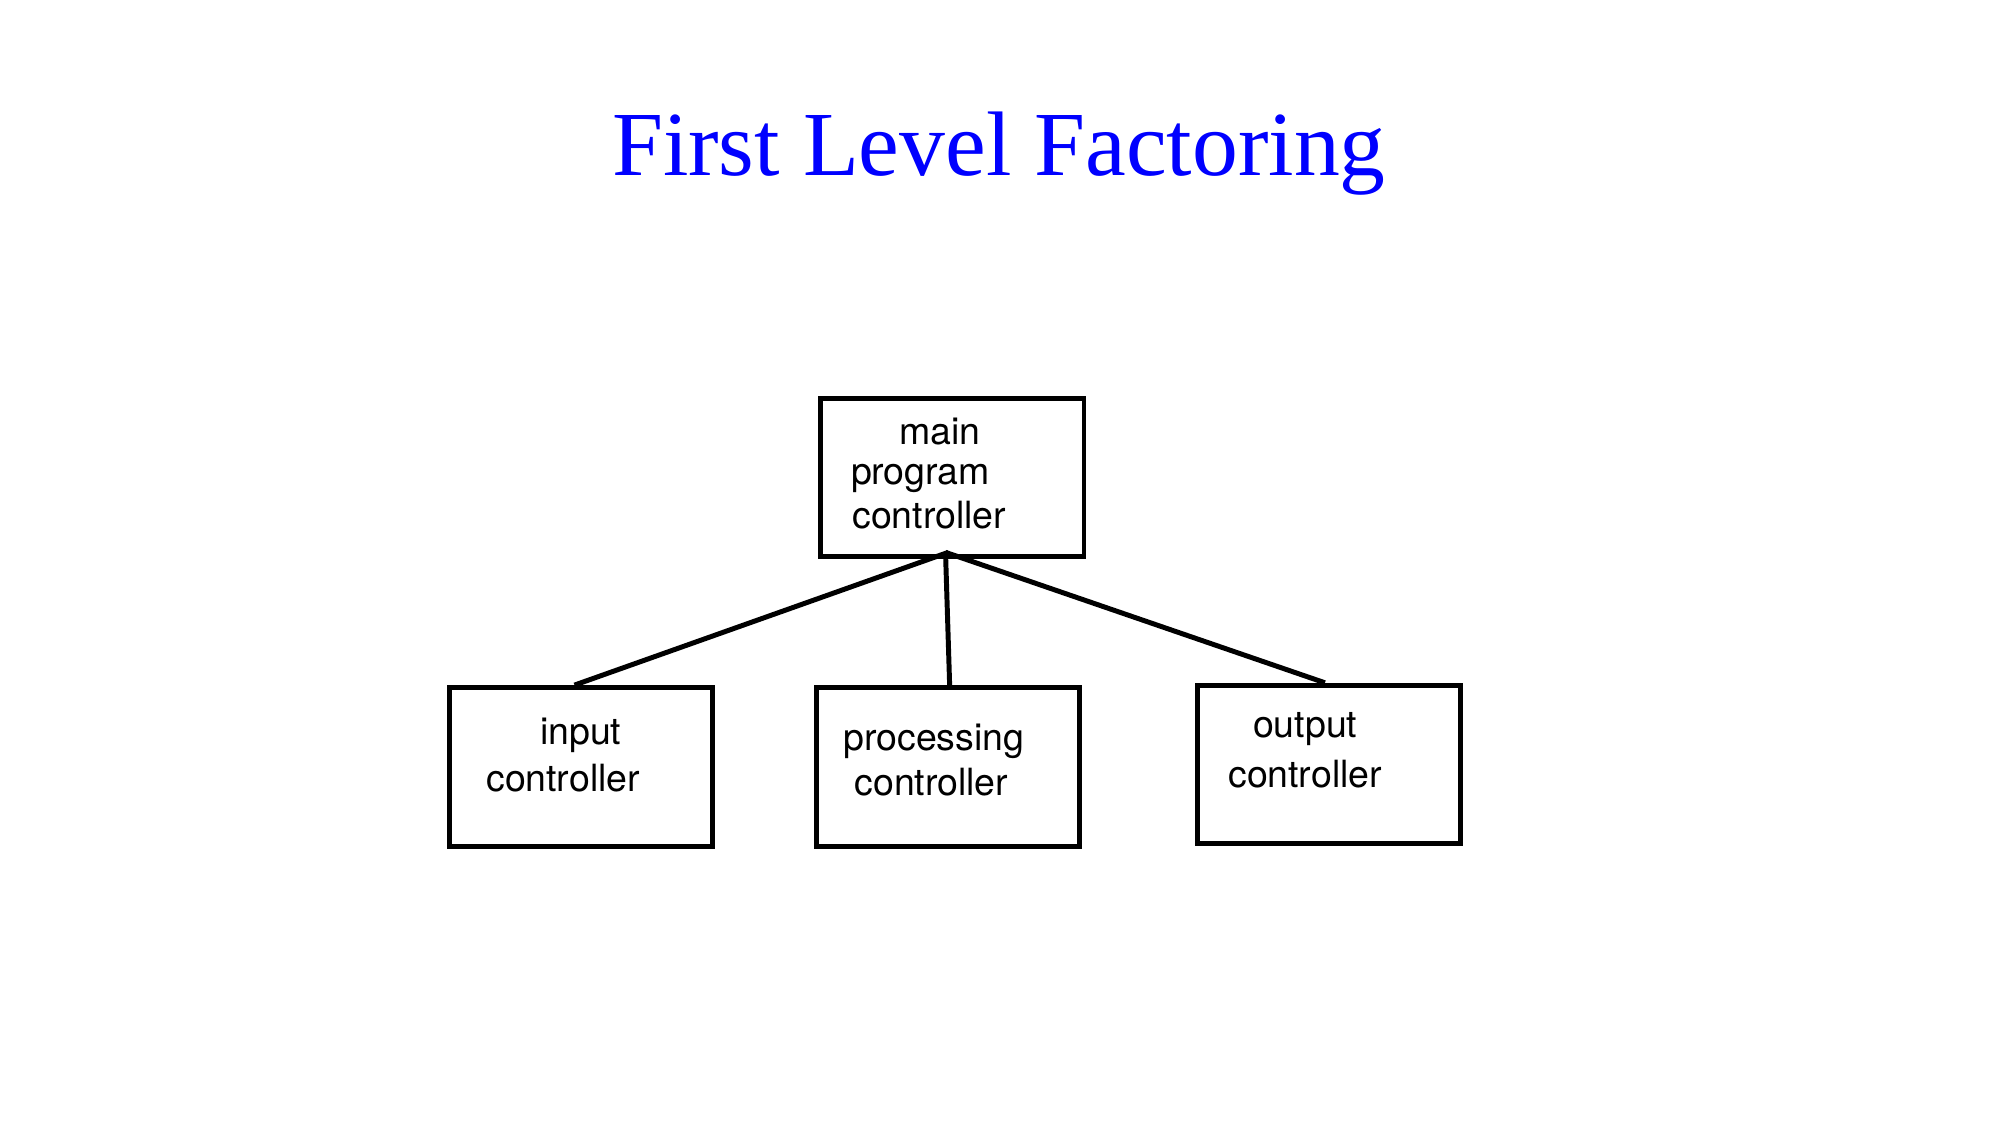

# First Level Factoring

main
program
controller

output
input
processing
controller
controller
controller